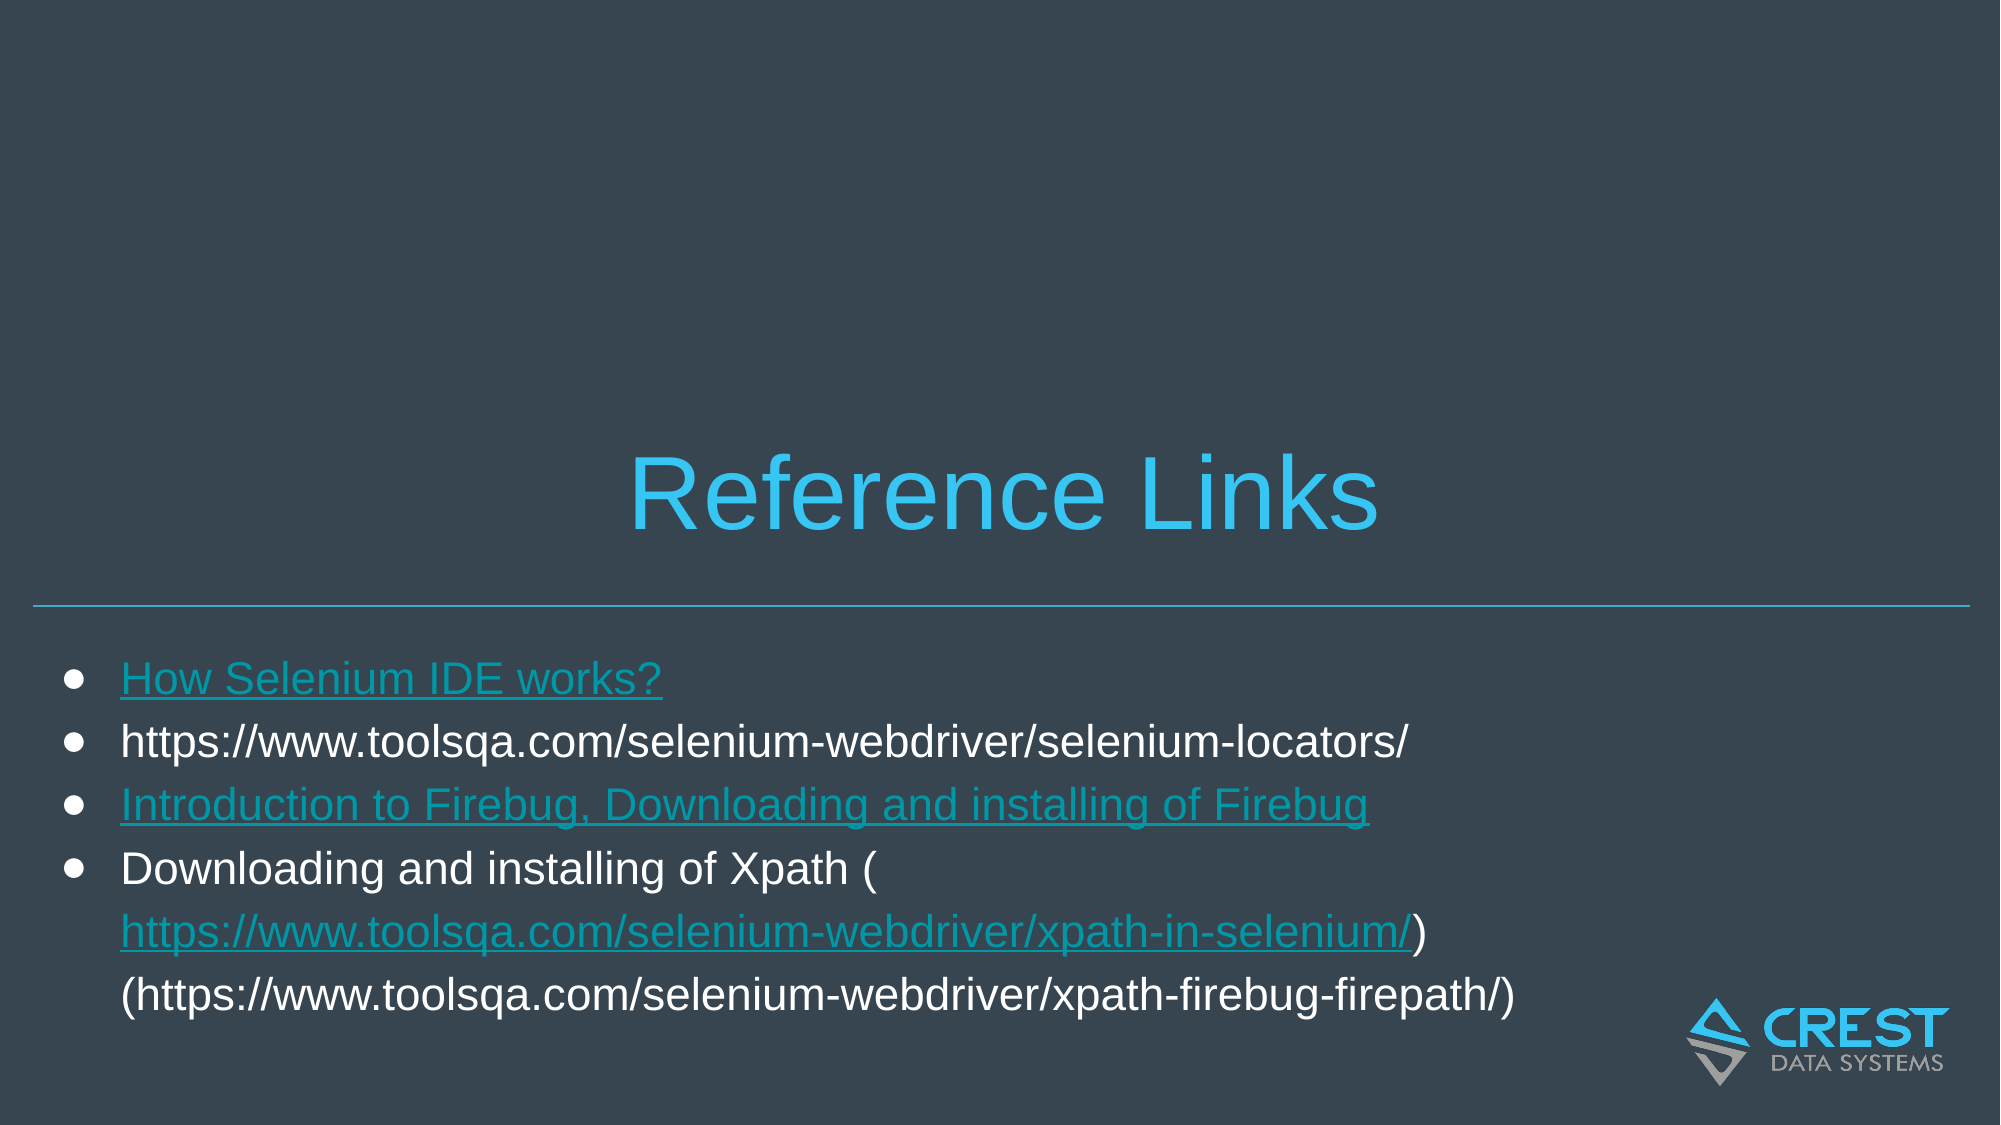

# Reference Links
How Selenium IDE works?
https://www.toolsqa.com/selenium-webdriver/selenium-locators/
Introduction to Firebug, Downloading and installing of Firebug
Downloading and installing of Xpath (https://www.toolsqa.com/selenium-webdriver/xpath-in-selenium/) (https://www.toolsqa.com/selenium-webdriver/xpath-firebug-firepath/)